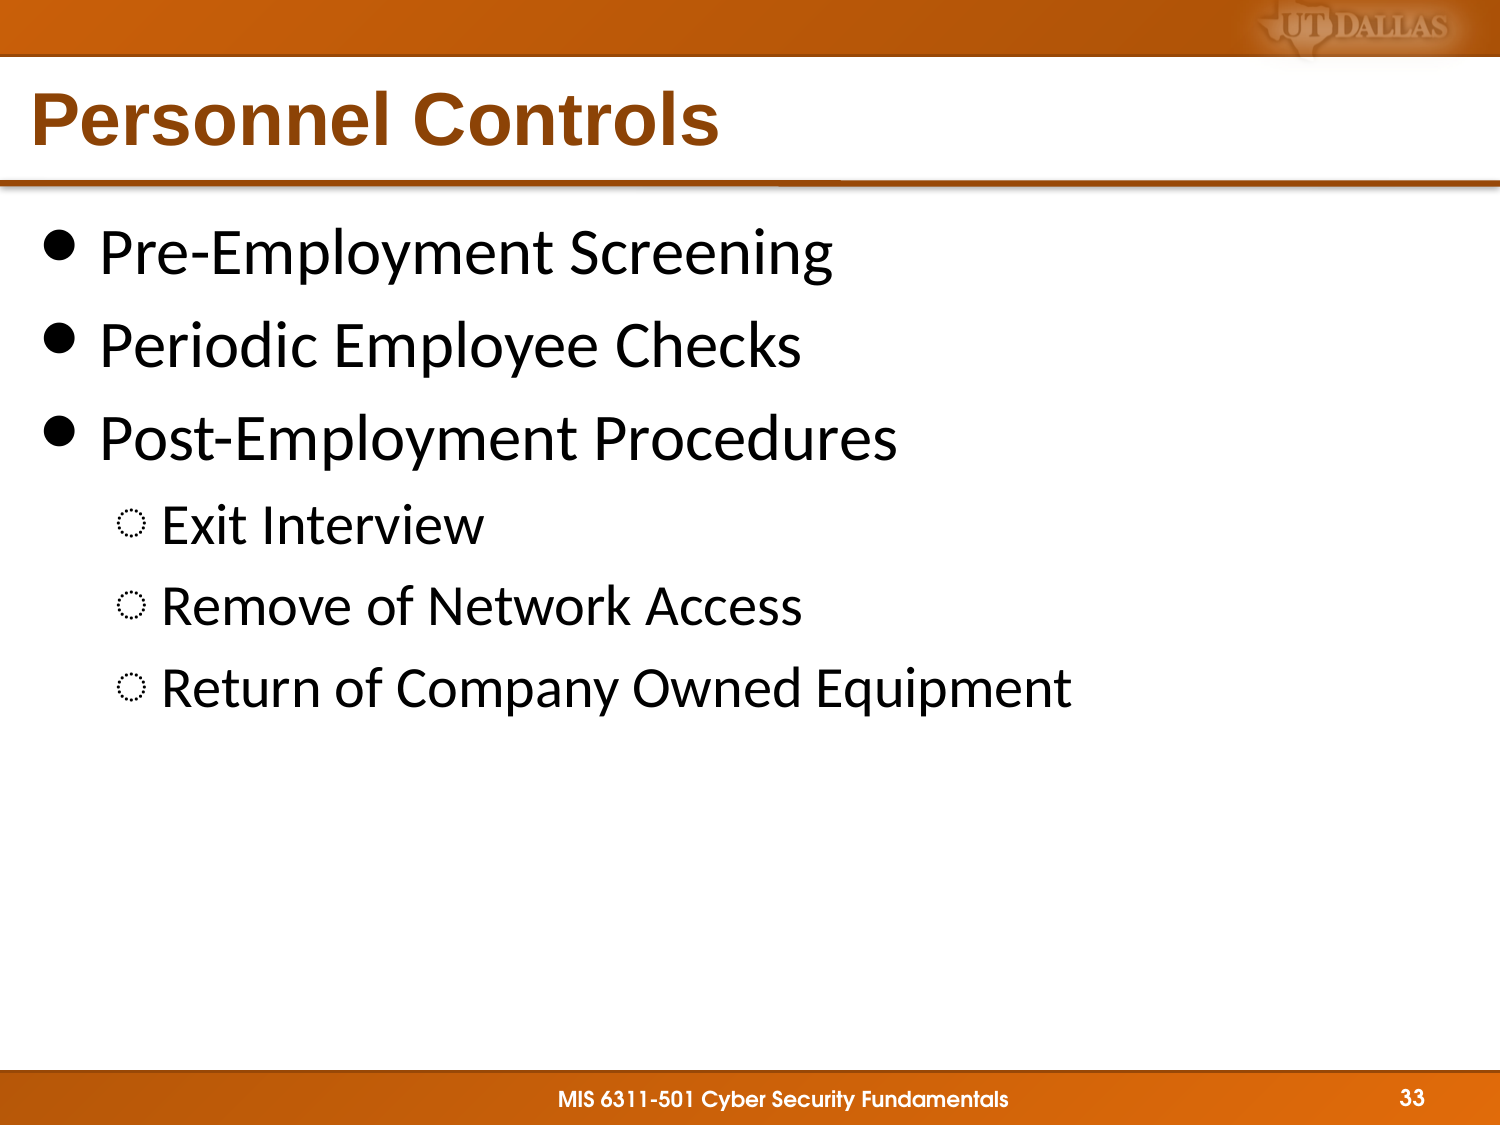

# Personnel Controls
Pre-Employment Screening
Periodic Employee Checks
Post-Employment Procedures
Exit Interview
Remove of Network Access
Return of Company Owned Equipment
33